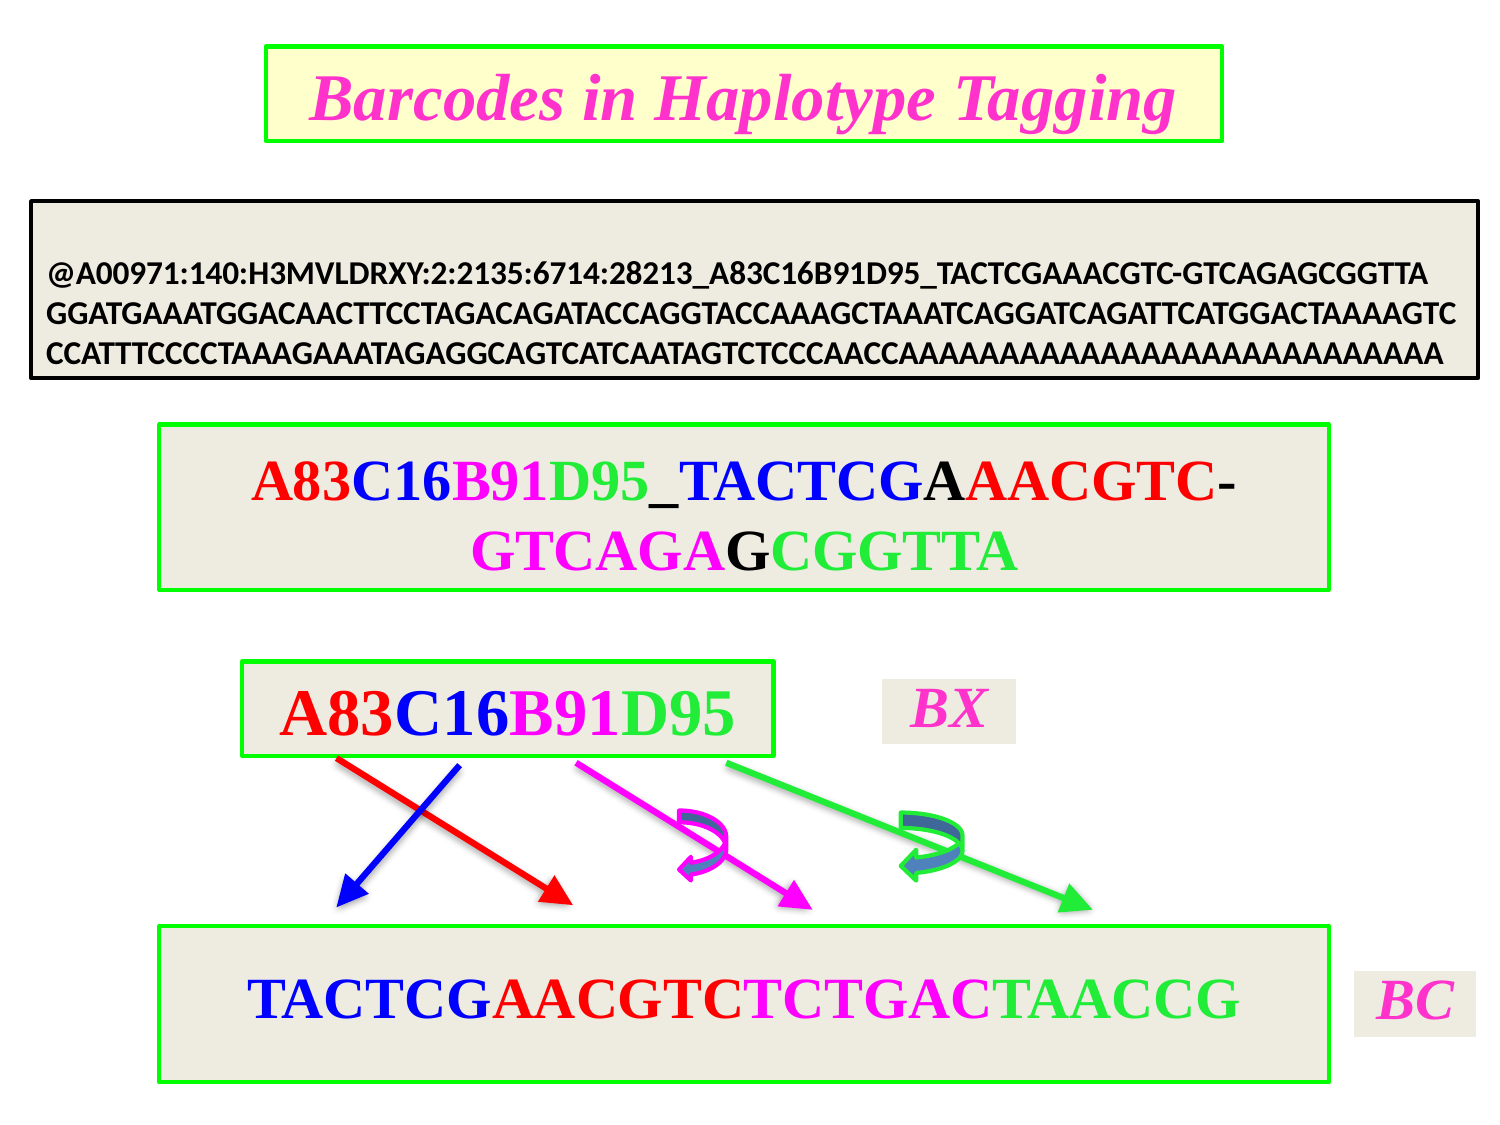

Barcodes in Haplotype Tagging
@A00971:140:H3MVLDRXY:2:2135:6714:28213_A83C16B91D95_TACTCGAAACGTC-GTCAGAGCGGTTA
GGATGAAATGGACAACTTCCTAGACAGATACCAGGTACCAAAGCTAAATCAGGATCAGATTCATGGACTAAAAGTCCCATTTCCCCTAAAGAAATAGAGGCAGTCATCAATAGTCTCCCAACCAAAAAAAAAAAAAAAAAAAAAAAAAAA
A83C16B91D95_TACTCGAAACGTC-GTCAGAGCGGTTA
A83C16B91D95
BX

TACTCGAACGTCTCTGACTAACCG

BC